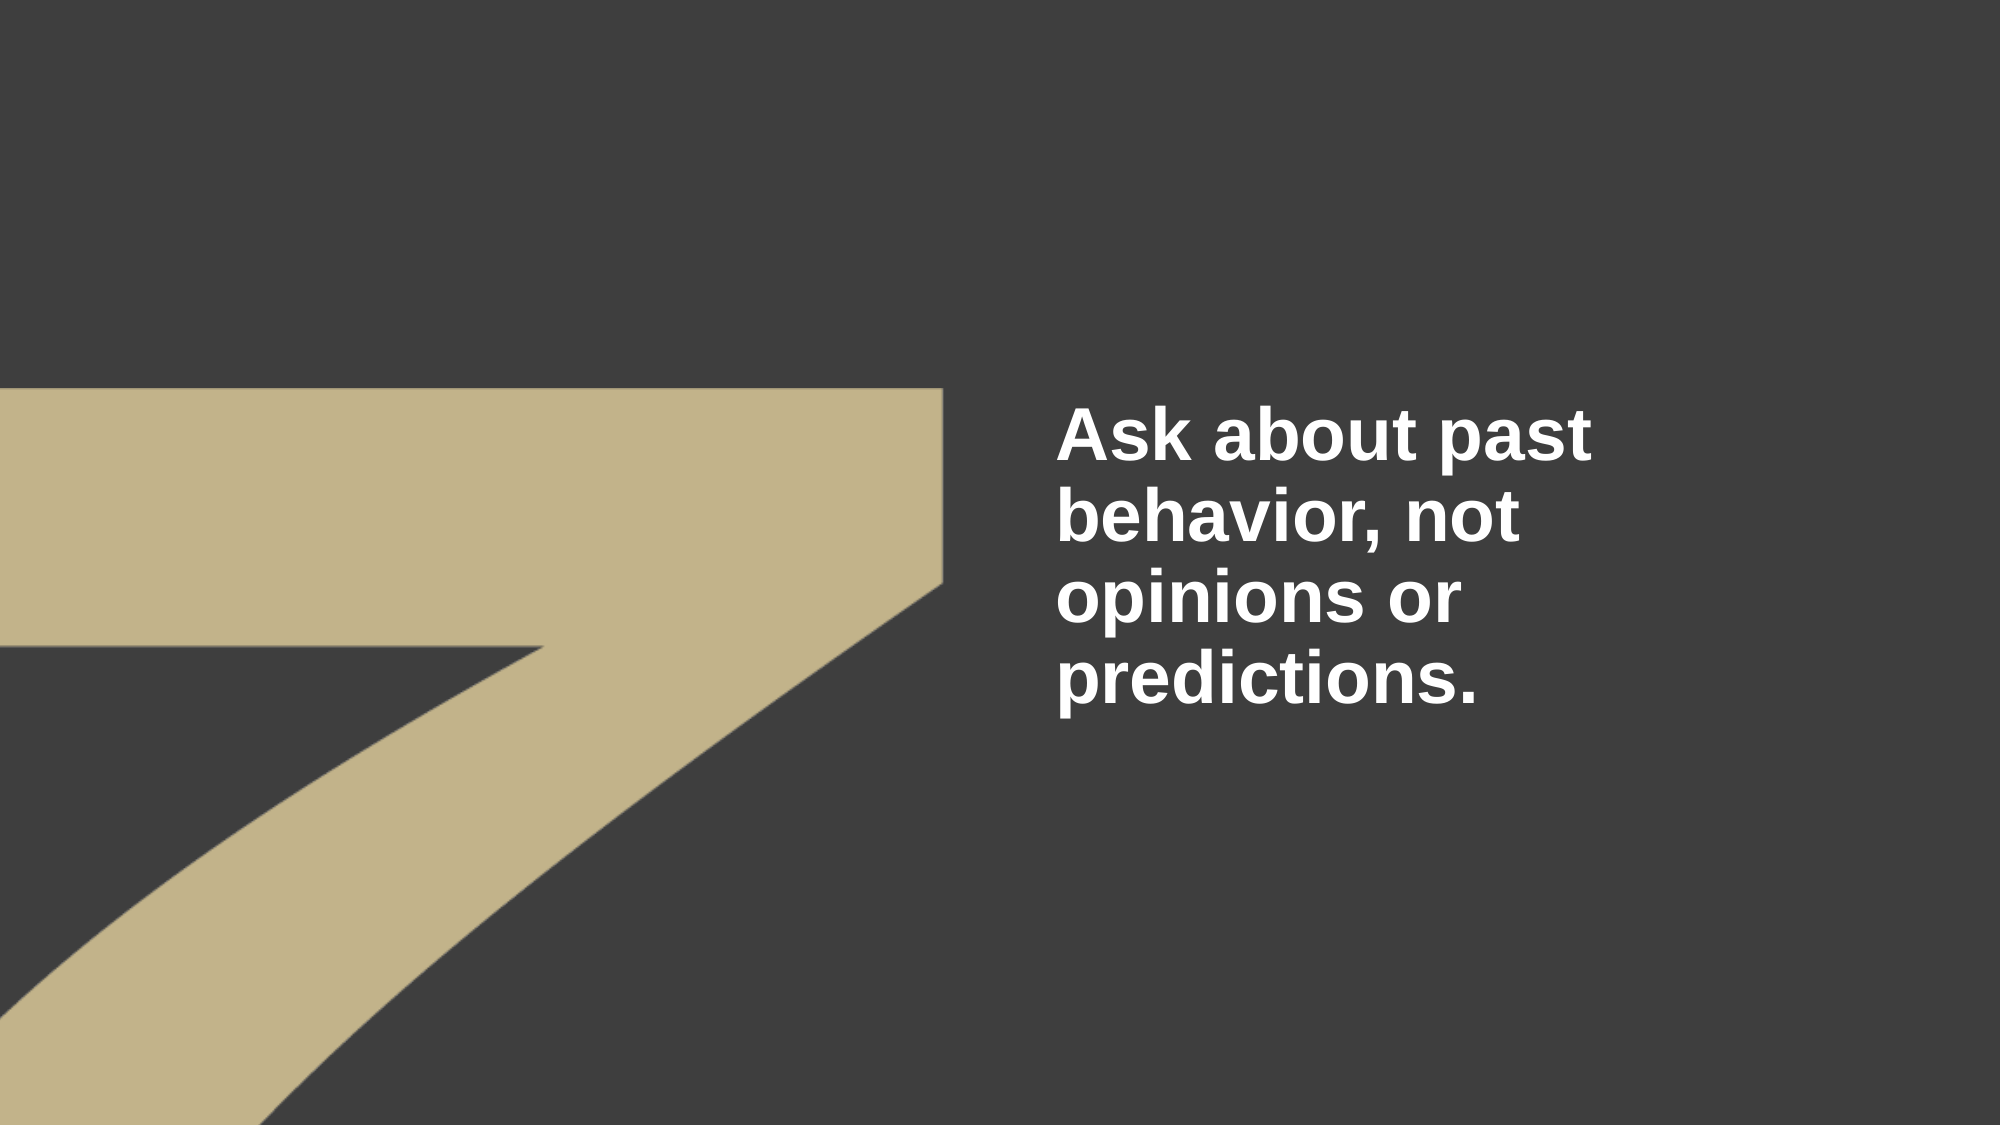

Ask about past behavior, not opinions or predictions.